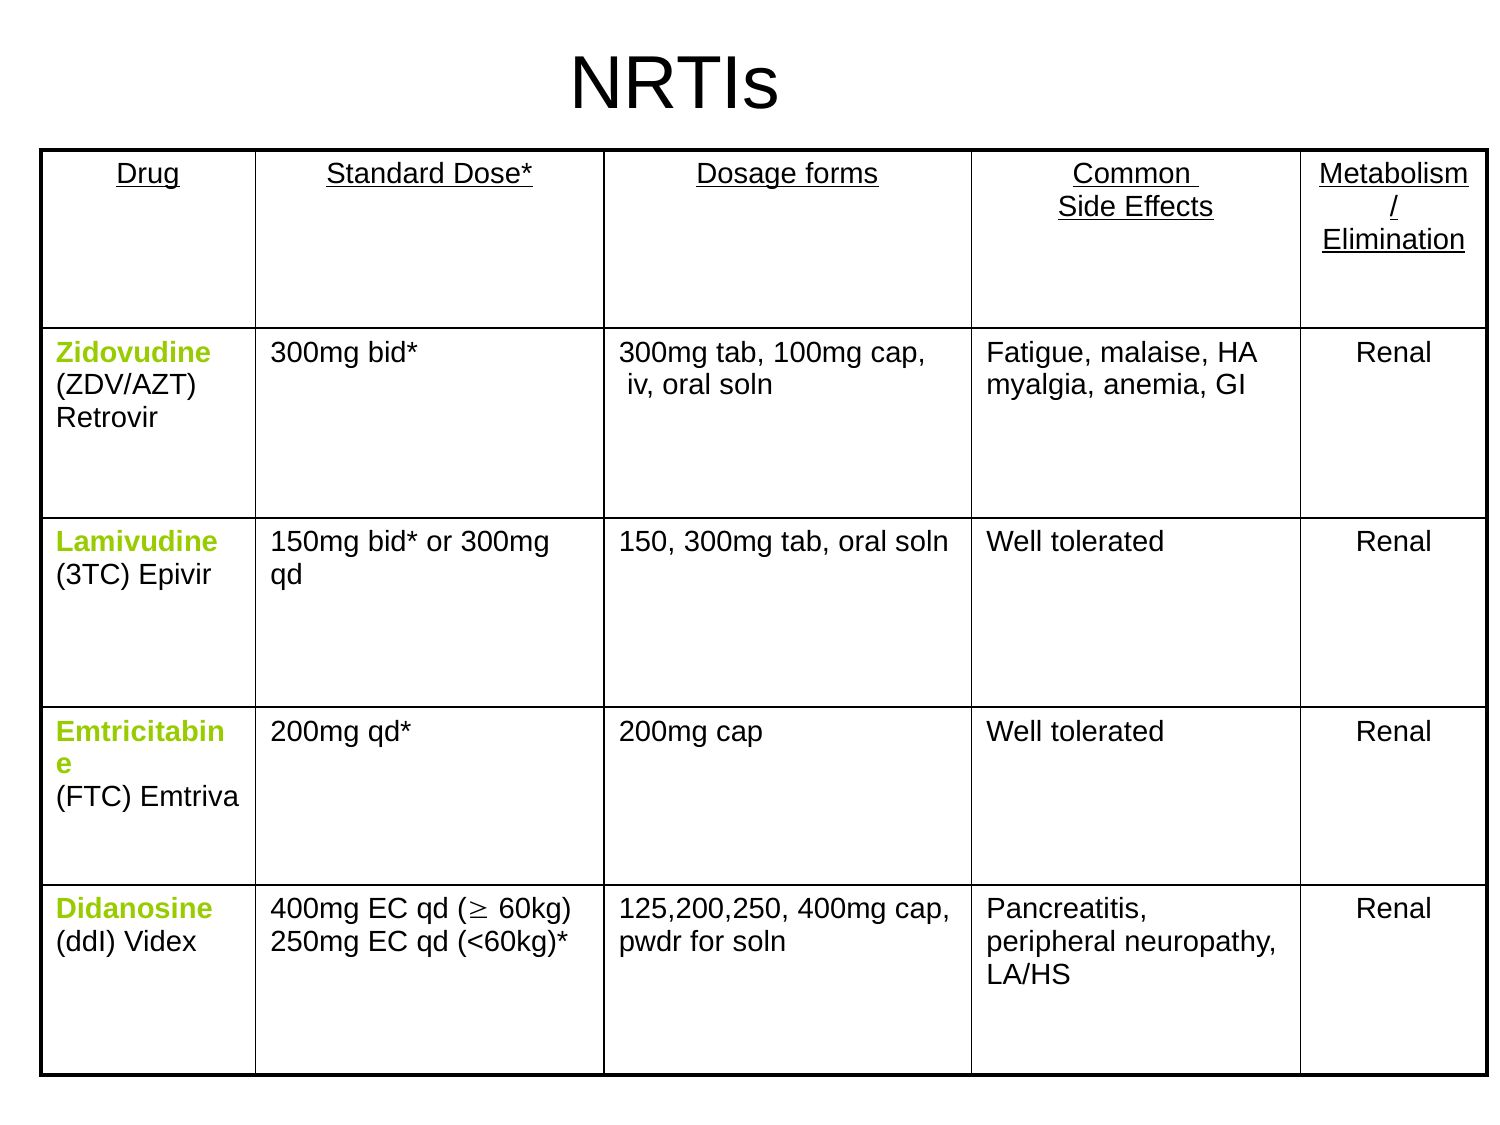

# NRTIs
| Drug | Standard Dose\* | Dosage forms | Common Side Effects | Metabolism/ Elimination |
| --- | --- | --- | --- | --- |
| Zidovudine (ZDV/AZT) Retrovir | 300mg bid\* | 300mg tab, 100mg cap, iv, oral soln | Fatigue, malaise, HA myalgia, anemia, GI | Renal |
| Lamivudine (3TC) Epivir | 150mg bid\* or 300mg qd | 150, 300mg tab, oral soln | Well tolerated | Renal |
| Emtricitabine (FTC) Emtriva | 200mg qd\* | 200mg cap | Well tolerated | Renal |
| Didanosine (ddI) Videx | 400mg EC qd (≥ 60kg) 250mg EC qd (<60kg)\* | 125,200,250, 400mg cap, pwdr for soln | Pancreatitis, peripheral neuropathy, LA/HS | Renal |